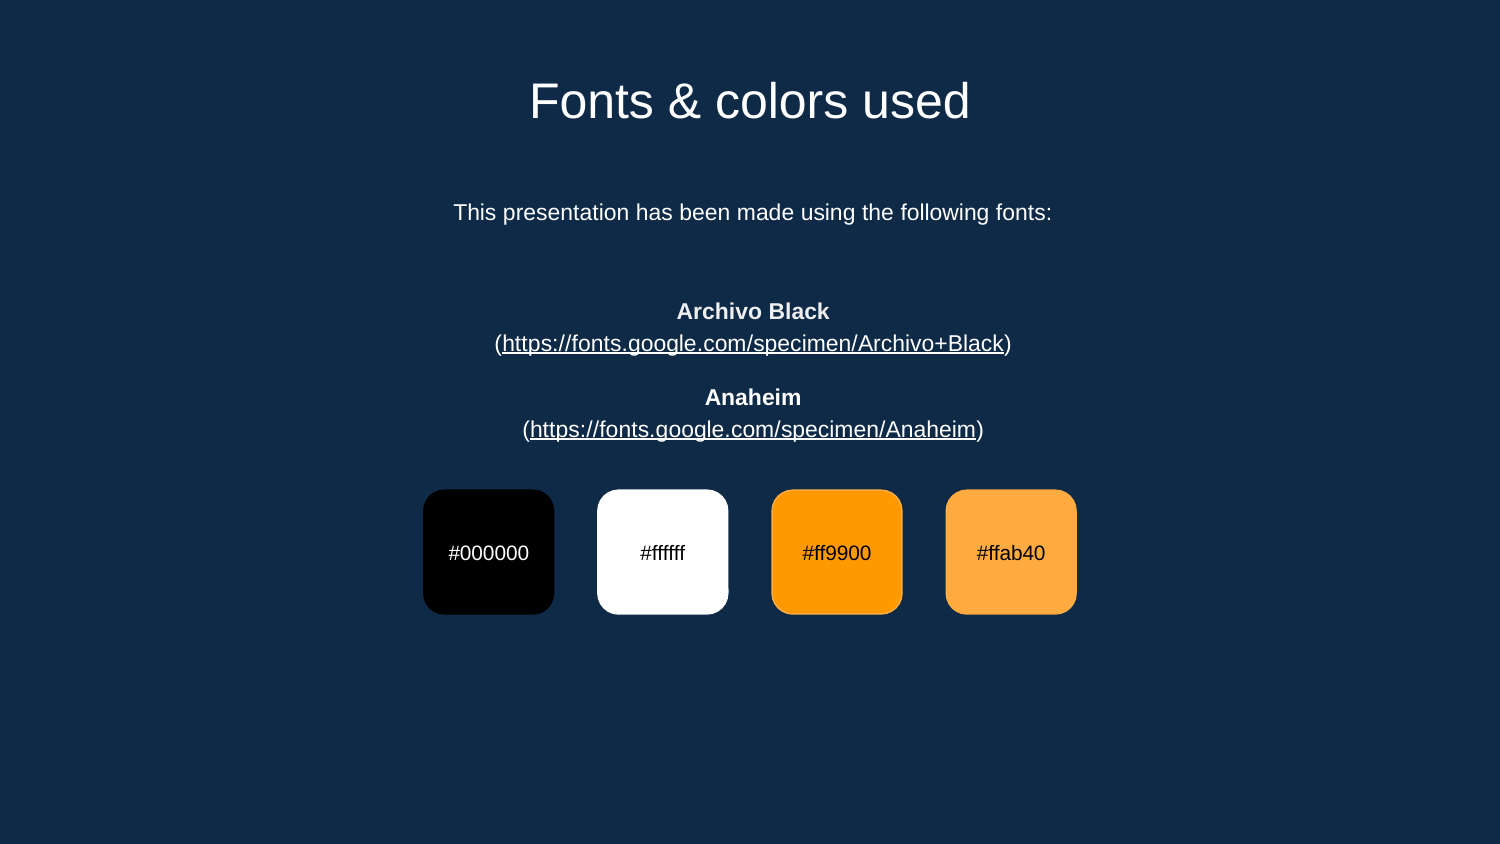

# Fonts & colors used
This presentation has been made using the following fonts:

Archivo Black
(https://fonts.google.com/specimen/Archivo+Black)

Anaheim
(https://fonts.google.com/specimen/Anaheim)

#000000
#ffffff
#ff9900
#ffab40